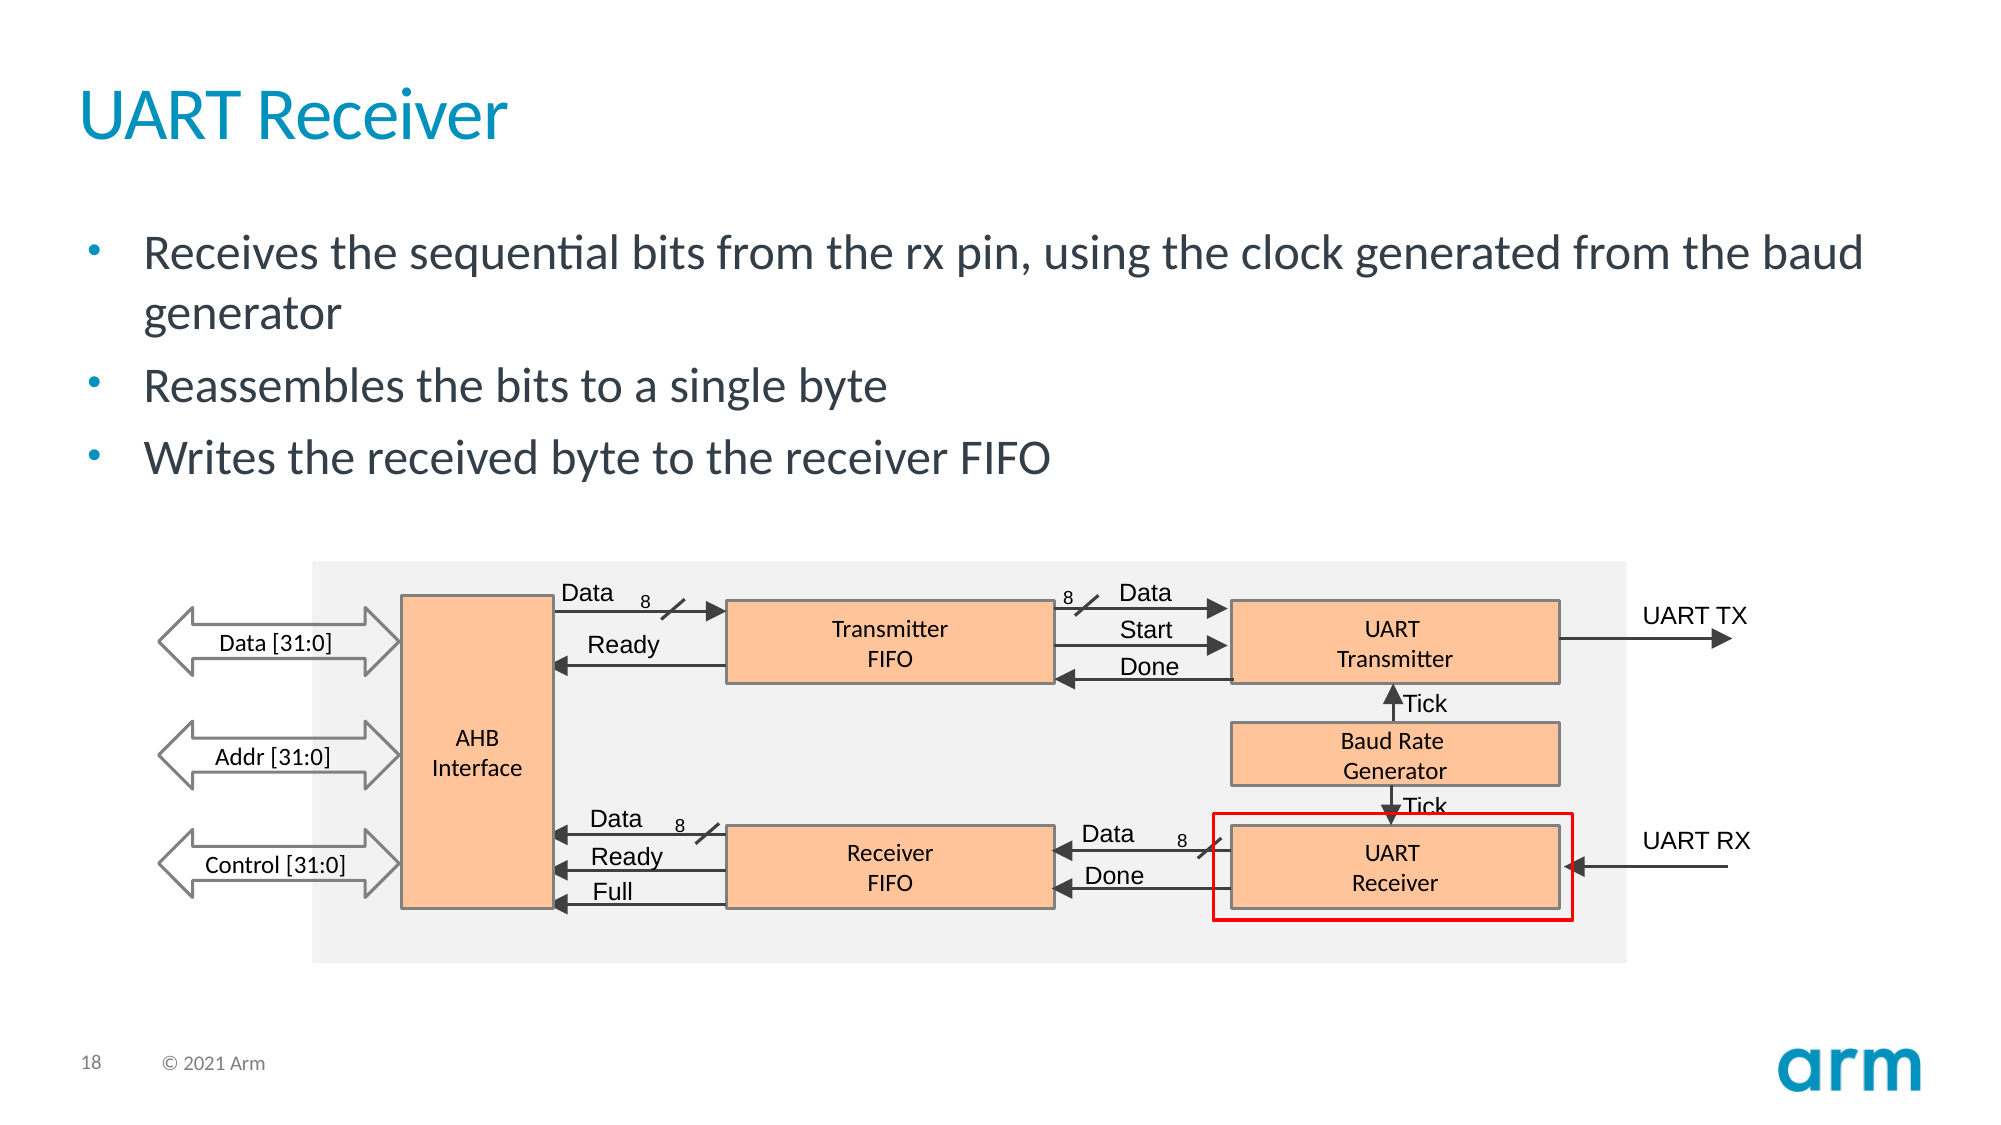

# UART Receiver
Receives the sequential bits from the rx pin, using the clock generated from the baud generator
Reassembles the bits to a single byte
Writes the received byte to the receiver FIFO

Data
Data
8
8
UART TX
AHB
Interface
Transmitter
FIFO
UART
Transmitter
Start
Data [31:0]
Ready
Done
Tick
Addr [31:0]
Baud Rate
Generator
Tick
Data
8
Data

UART RX
8
Receiver
FIFO
UART
Receiver
Control [31:0]
Ready
Done
Full